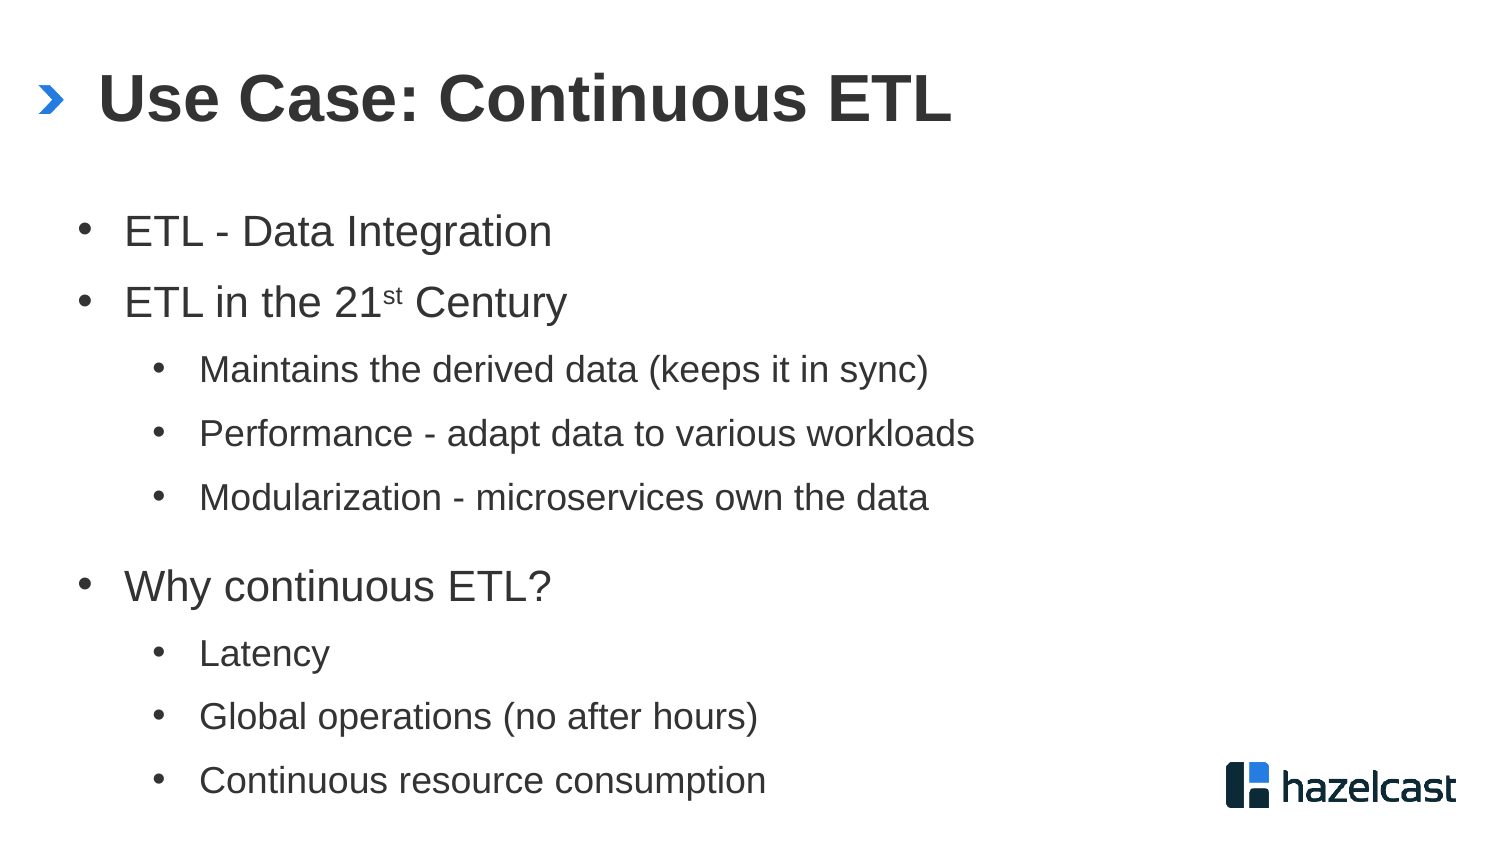

# Use Case: Continuous ETL
ETL - Data Integration
ETL in the 21st Century
Maintains the derived data (keeps it in sync)
Performance - adapt data to various workloads
Modularization - microservices own the data
Why continuous ETL?
Latency
Global operations (no after hours)
Continuous resource consumption